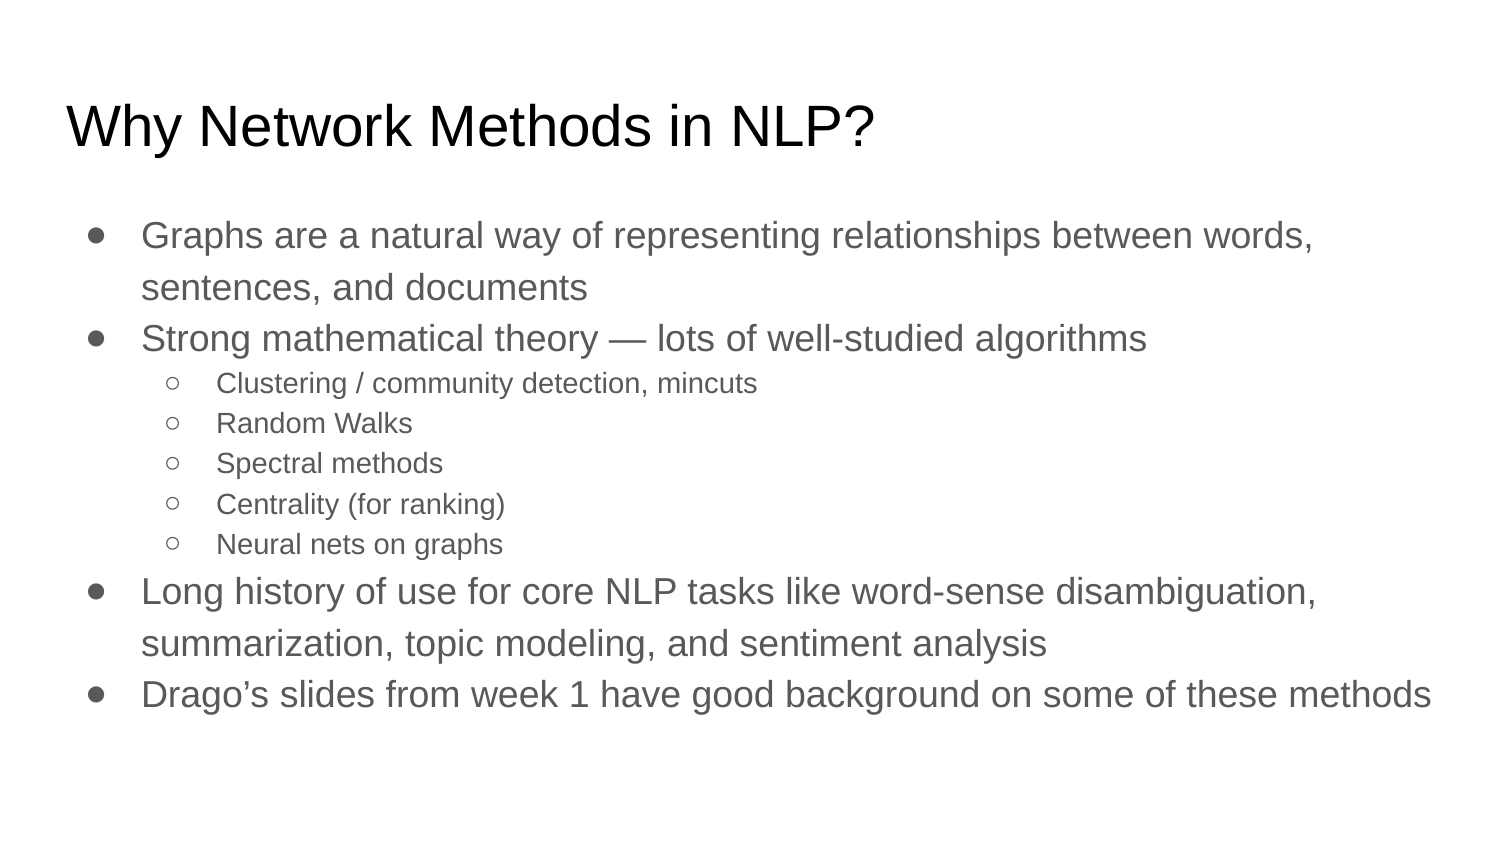

# Why Network Methods in NLP?
Graphs are a natural way of representing relationships between words, sentences, and documents
Strong mathematical theory — lots of well-studied algorithms
Clustering / community detection, mincuts
Random Walks
Spectral methods
Centrality (for ranking)
Neural nets on graphs
Long history of use for core NLP tasks like word-sense disambiguation, summarization, topic modeling, and sentiment analysis
Drago’s slides from week 1 have good background on some of these methods